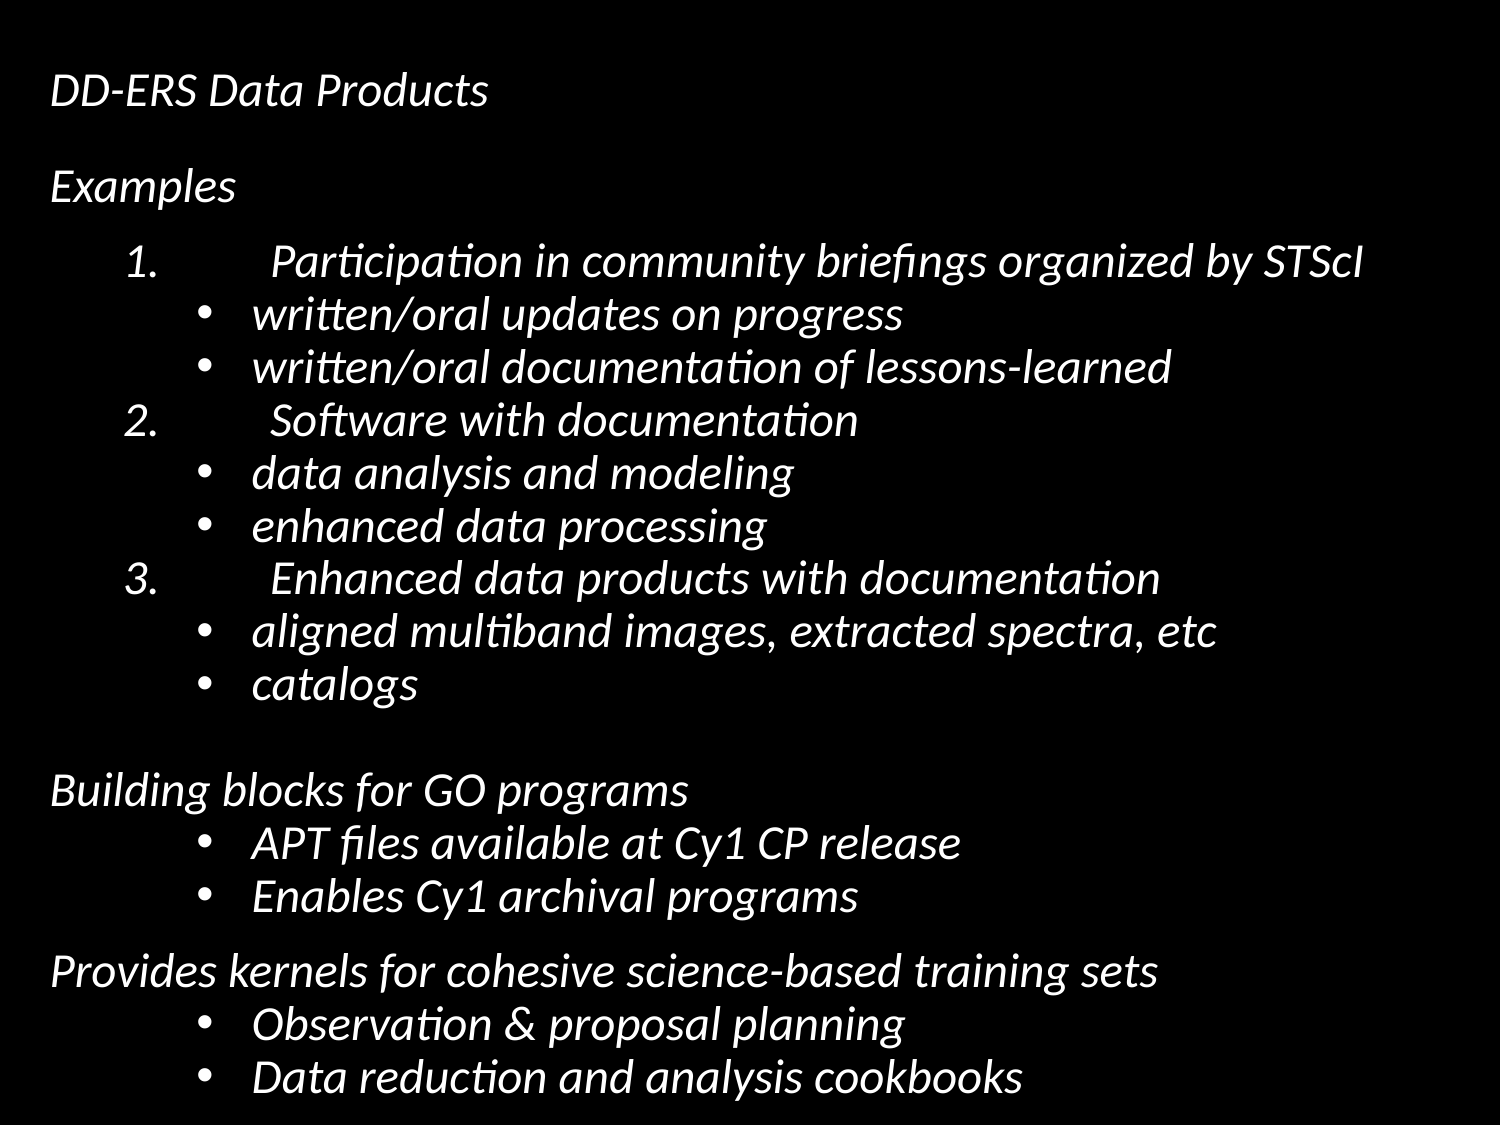

DD-ERS Data Products

Examples

1.	Participation in community briefings organized by STScI
written/oral updates on progress
written/oral documentation of lessons-learned
2.	Software with documentation
data analysis and modeling
enhanced data processing
3.	Enhanced data products with documentation
aligned multiband images, extracted spectra, etc
catalogs

Building blocks for GO programs
APT files available at Cy1 CP release
Enables Cy1 archival programs

Provides kernels for cohesive science-based training sets
Observation & proposal planning
Data reduction and analysis cookbooks